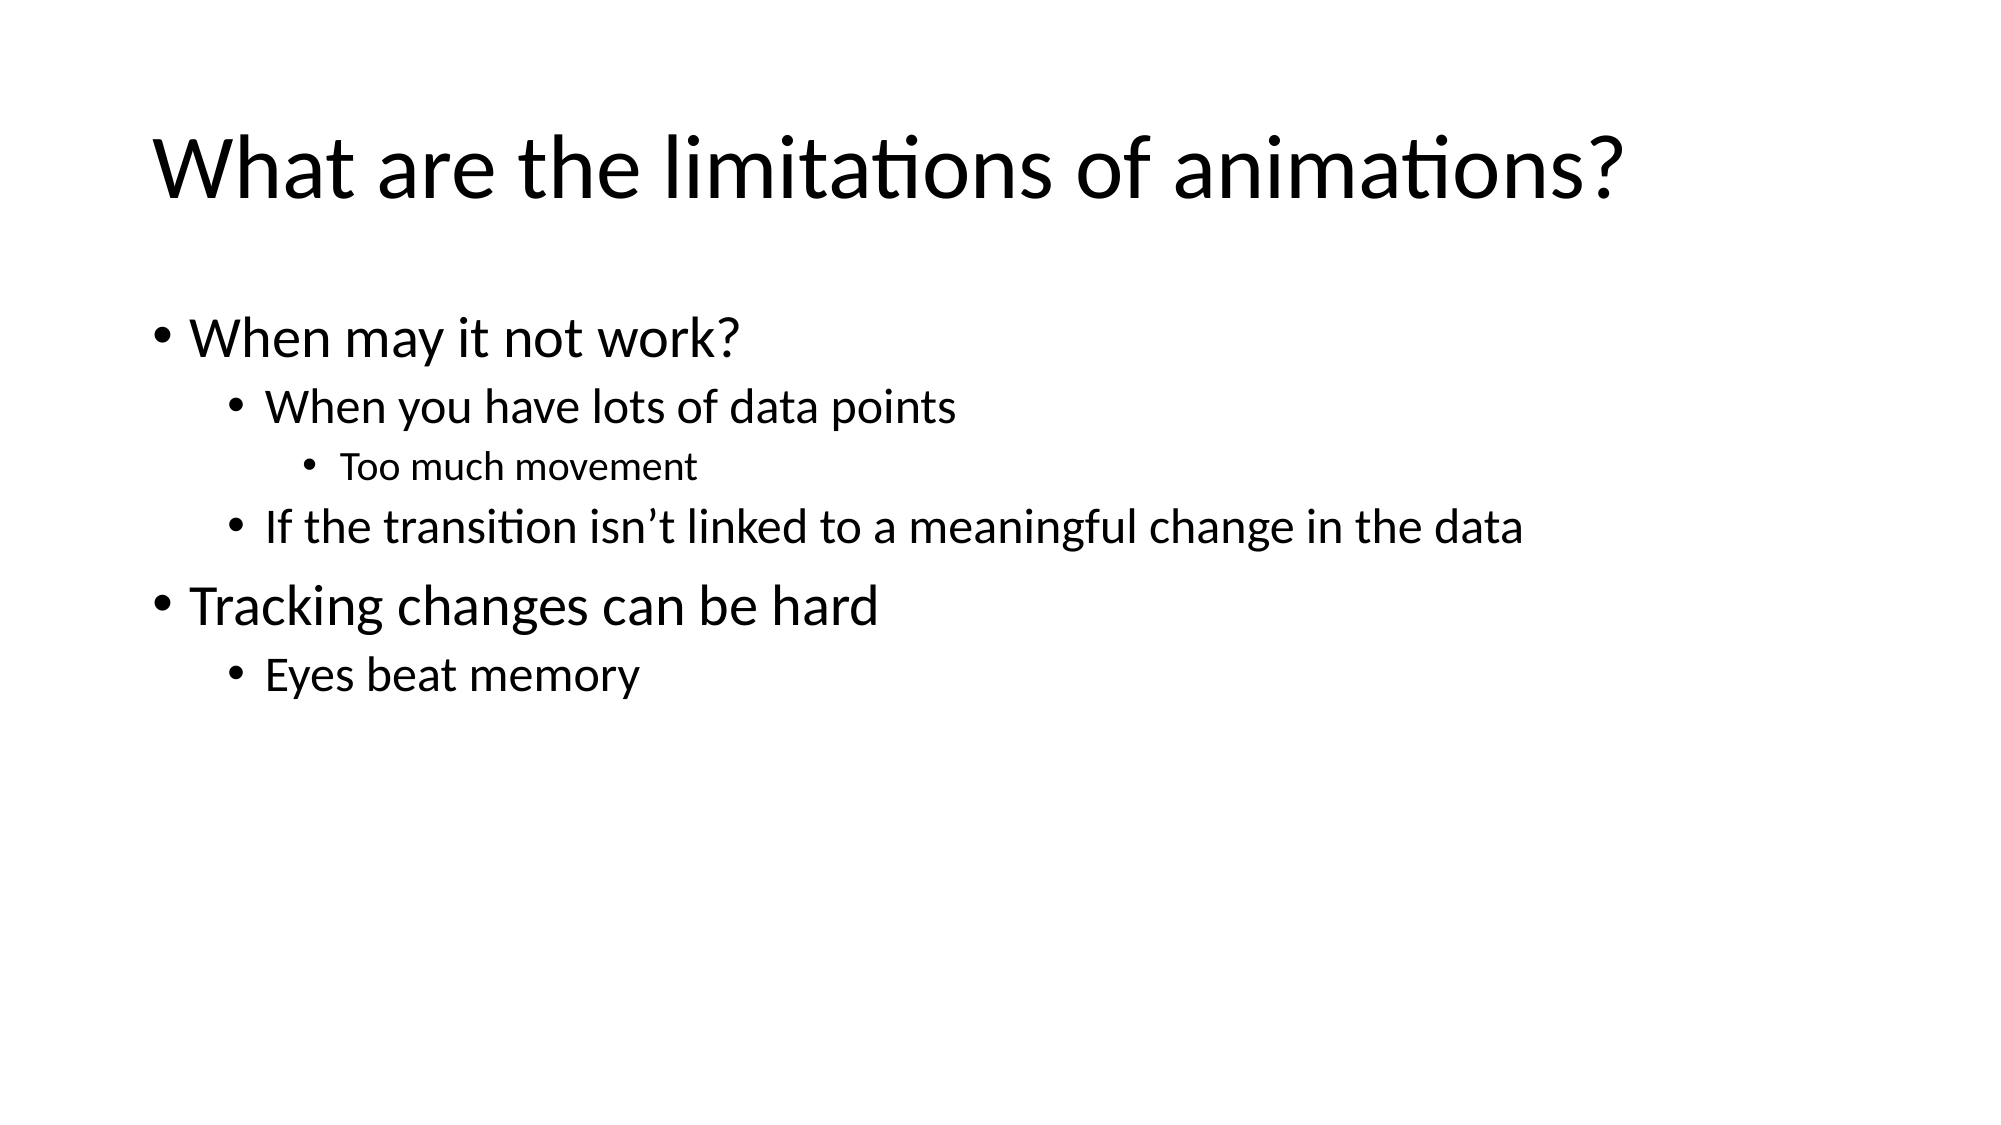

# What are the limitations of animations?
When may it not work?
When you have lots of data points
Too much movement
If the transition isn’t linked to a meaningful change in the data
Tracking changes can be hard
Eyes beat memory